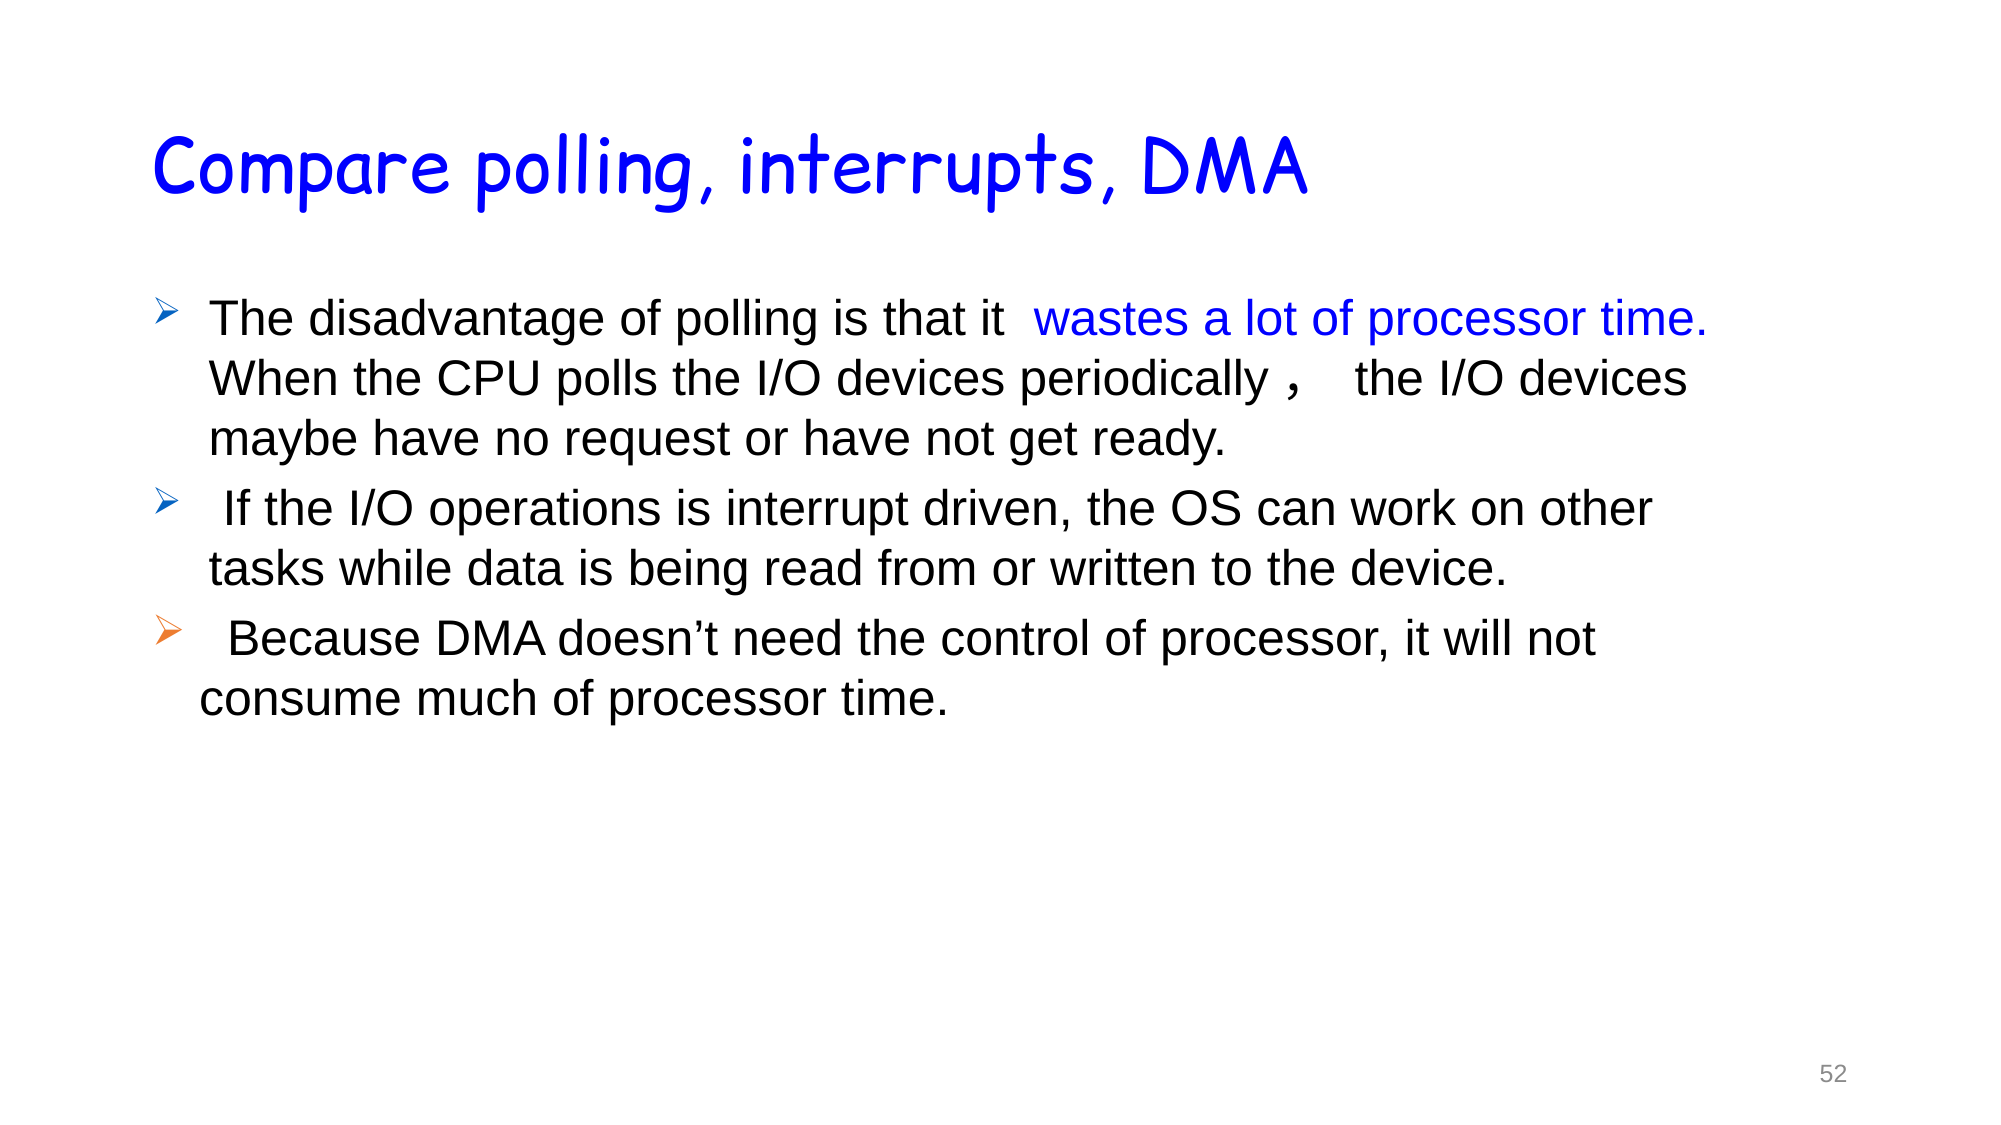

# Compare polling, interrupts, DMA
The disadvantage of polling is that it  wastes a lot of processor time. When the CPU polls the I/O devices periodically， the I/O devices maybe have no request or have not get ready.
 If the I/O operations is interrupt driven, the OS can work on other tasks while data is being read from or written to the device.
  Because DMA doesn’t need the control of processor, it will not consume much of processor time.
52